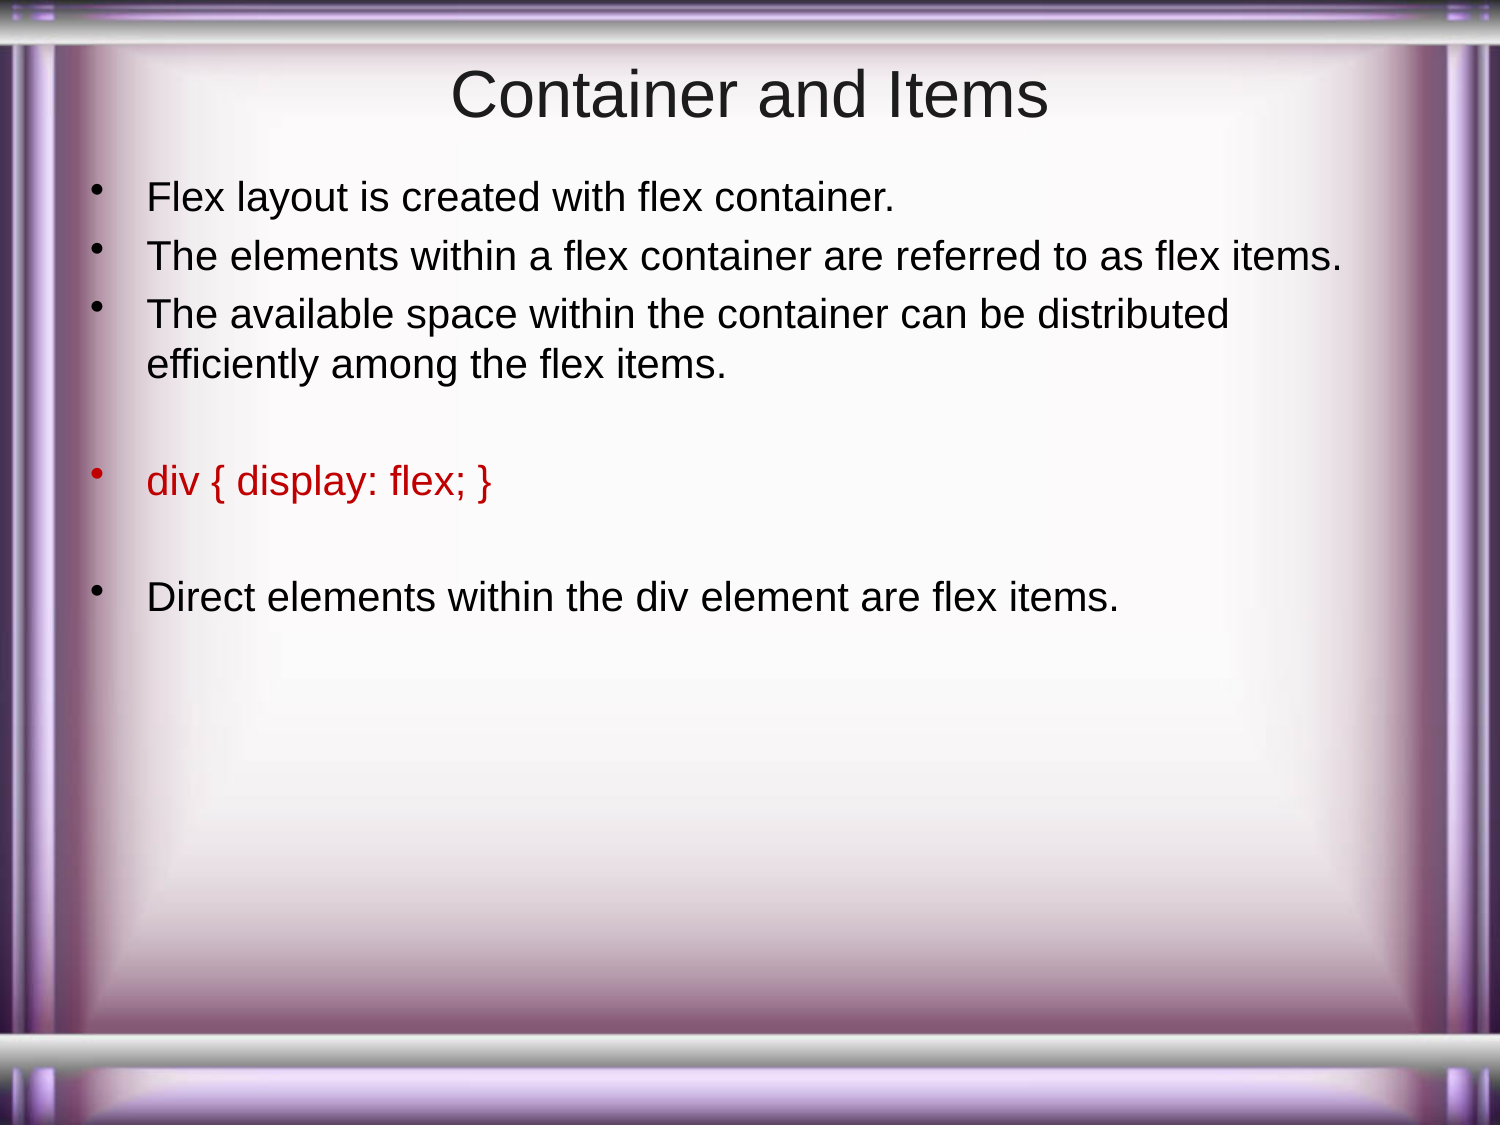

# Container and Items
Flex layout is created with flex container.
The elements within a flex container are referred to as flex items.
The available space within the container can be distributed efficiently among the flex items.

div { display: flex; }

Direct elements within the div element are flex items.